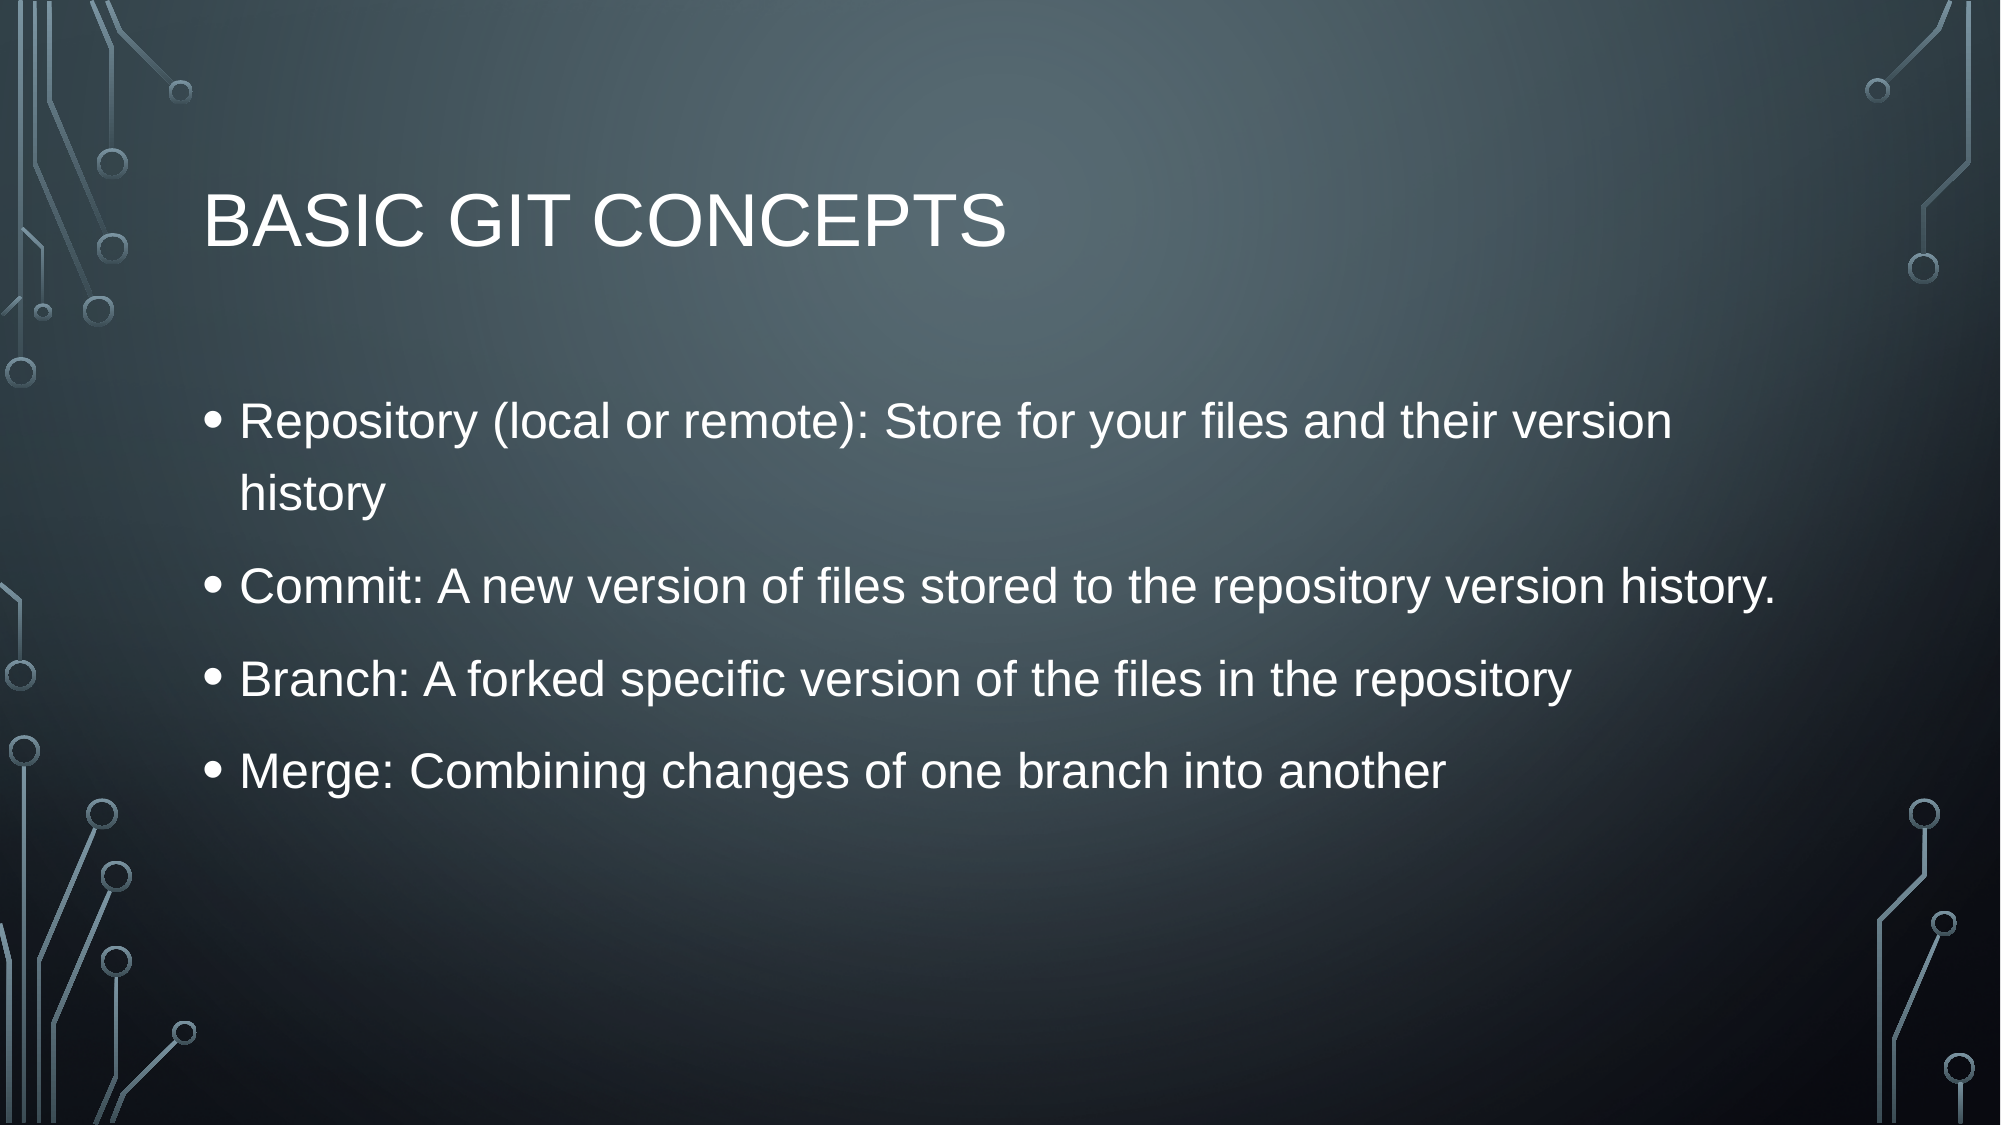

# Basic GIT concepts
Repository (local or remote): Store for your files and their version history
Commit: A new version of files stored to the repository version history.
Branch: A forked specific version of the files in the repository
Merge: Combining changes of one branch into another